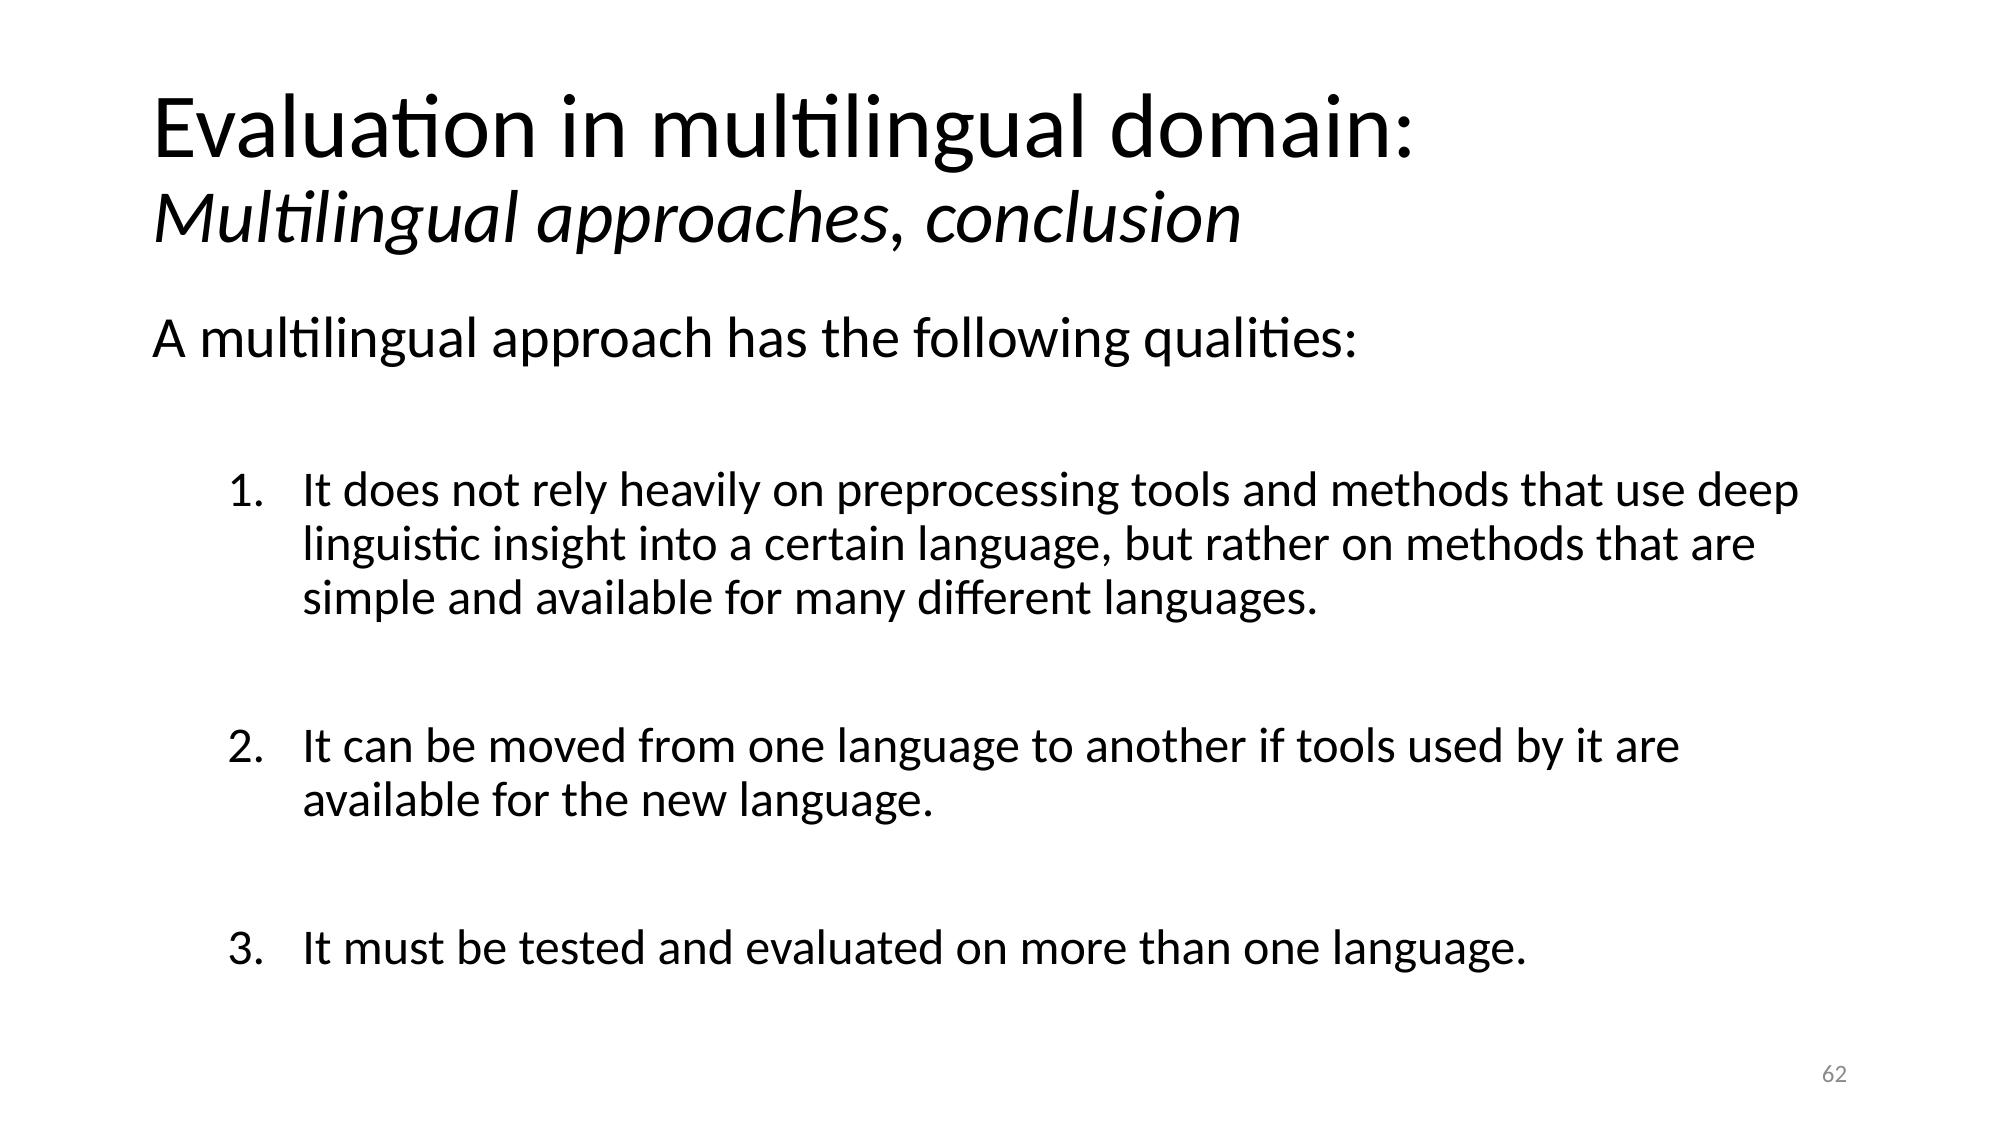

# Evaluation in multilingual domain: Multilingual approaches, conclusion
A multilingual approach has the following qualities:

It does not rely heavily on preprocessing tools and methods that use deep linguistic insight into a certain language, but rather on methods that are simple and available for many different languages.

It can be moved from one language to another if tools used by it are available for the new language.

It must be tested and evaluated on more than one language.
62